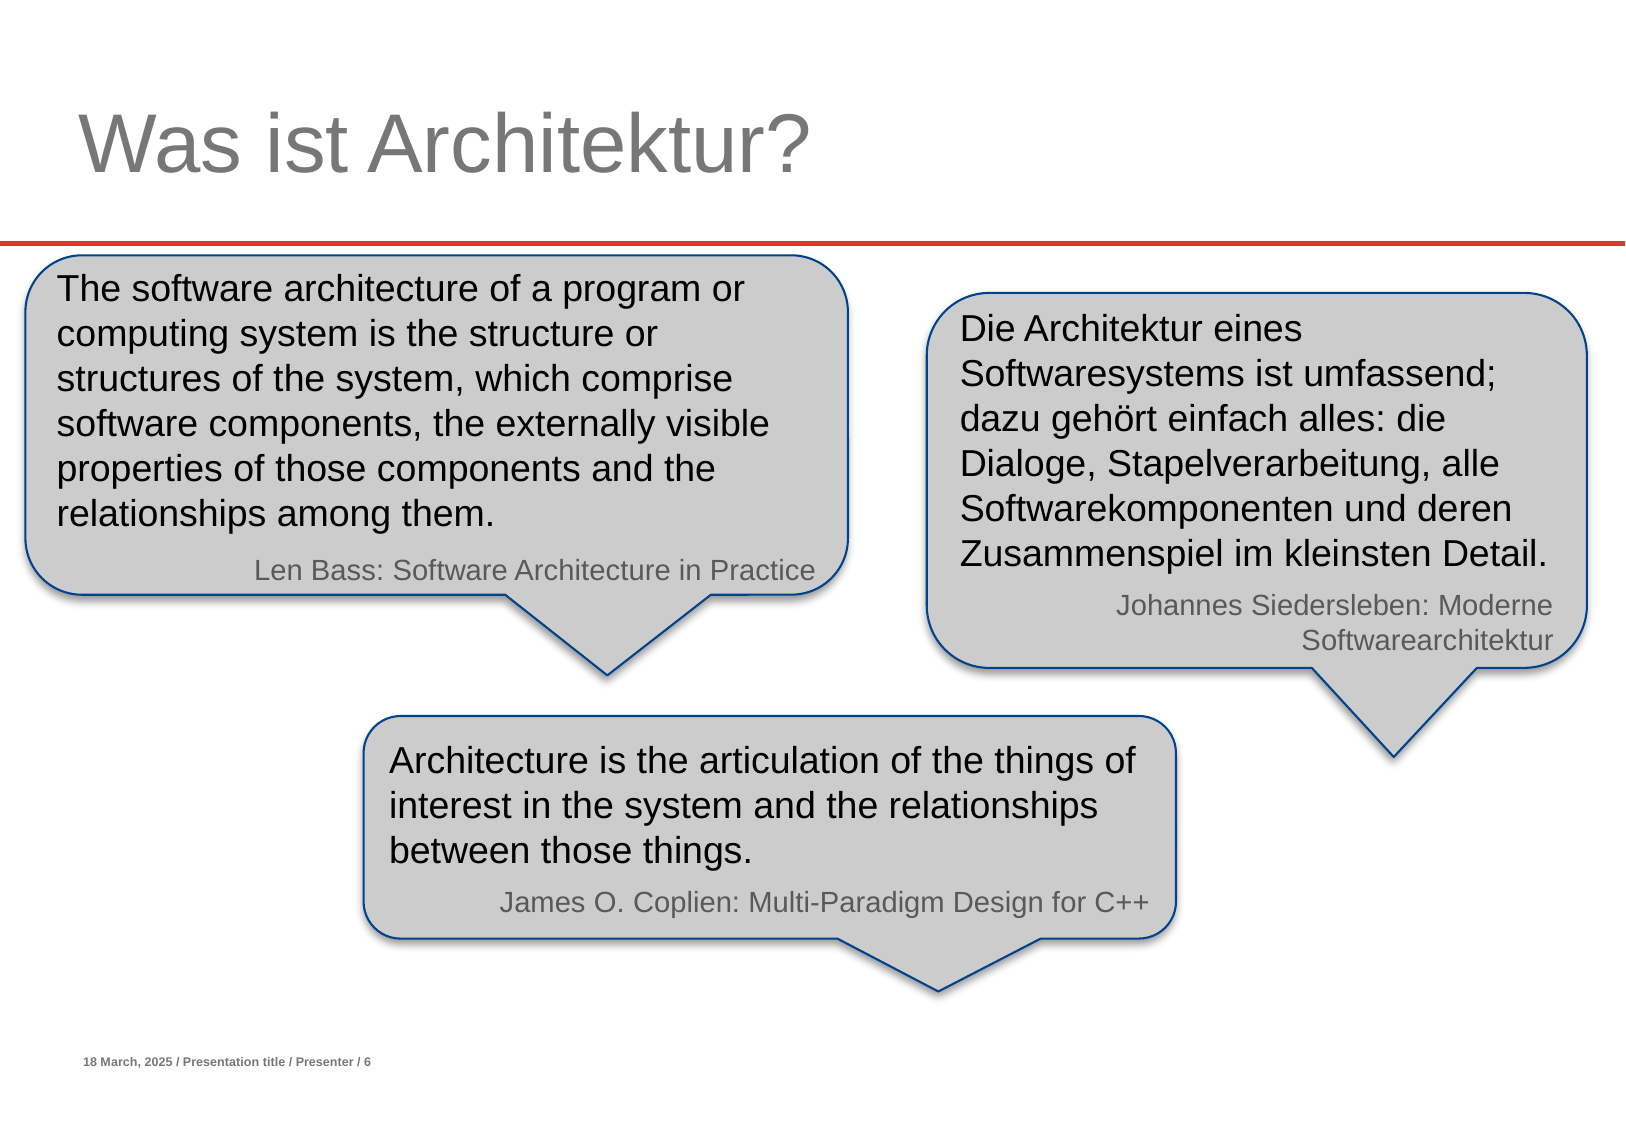

# Was ist Architektur?
The software architecture of a program or computing system is the structure or structures of the system, which comprise software components, the externally visible properties of those components and the relationships among them.
Len Bass: Software Architecture in Practice
Die Architektur eines Softwaresystems ist umfassend; dazu gehört einfach alles: die Dialoge, Stapelverarbeitung, alle Softwarekomponenten und deren Zusammenspiel im kleinsten Detail.
Johannes Siedersleben: Moderne Softwarearchitektur
Architecture is the articulation of the things of interest in the system and the relationships between those things.
James O. Coplien: Multi-Paradigm Design for C++